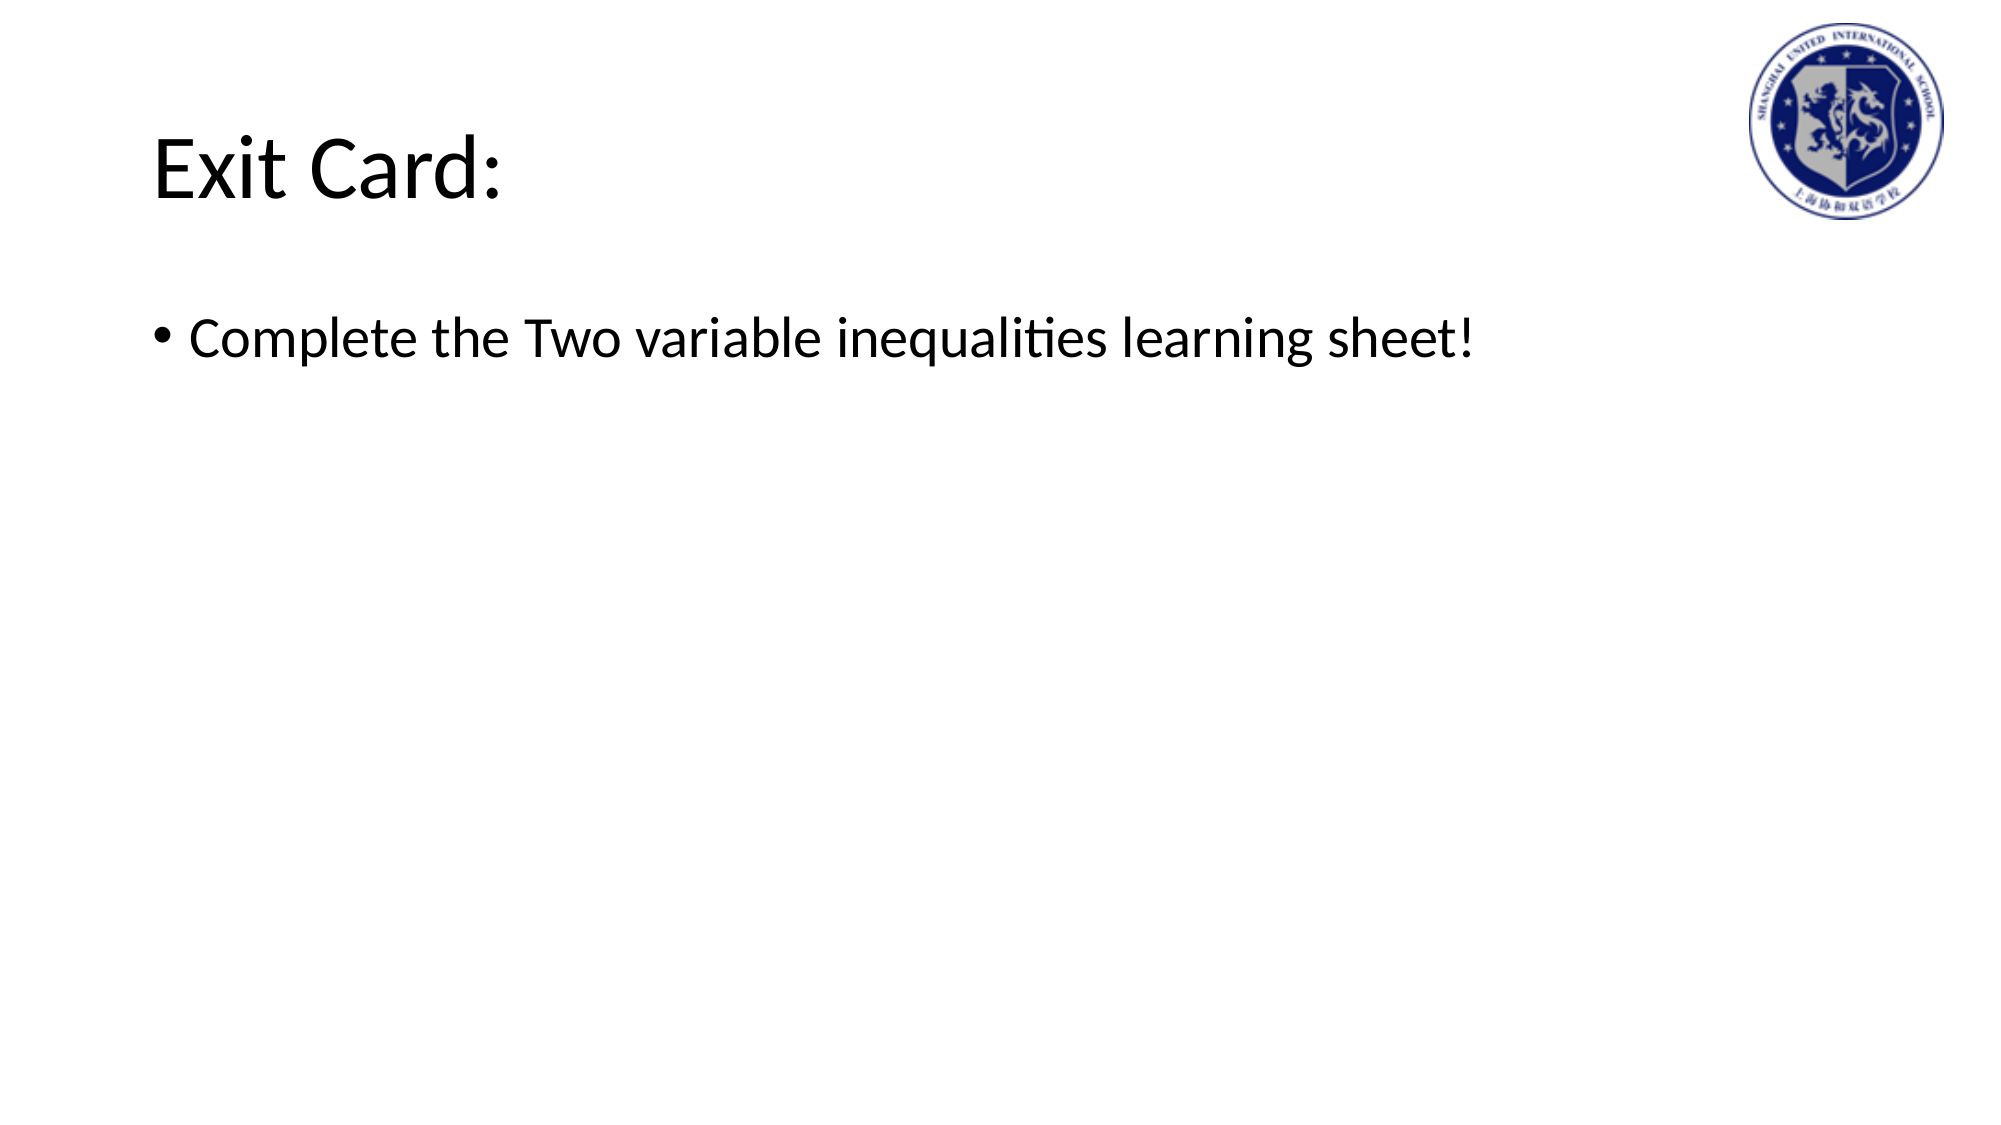

# Exit Card:
Complete the Two variable inequalities learning sheet!